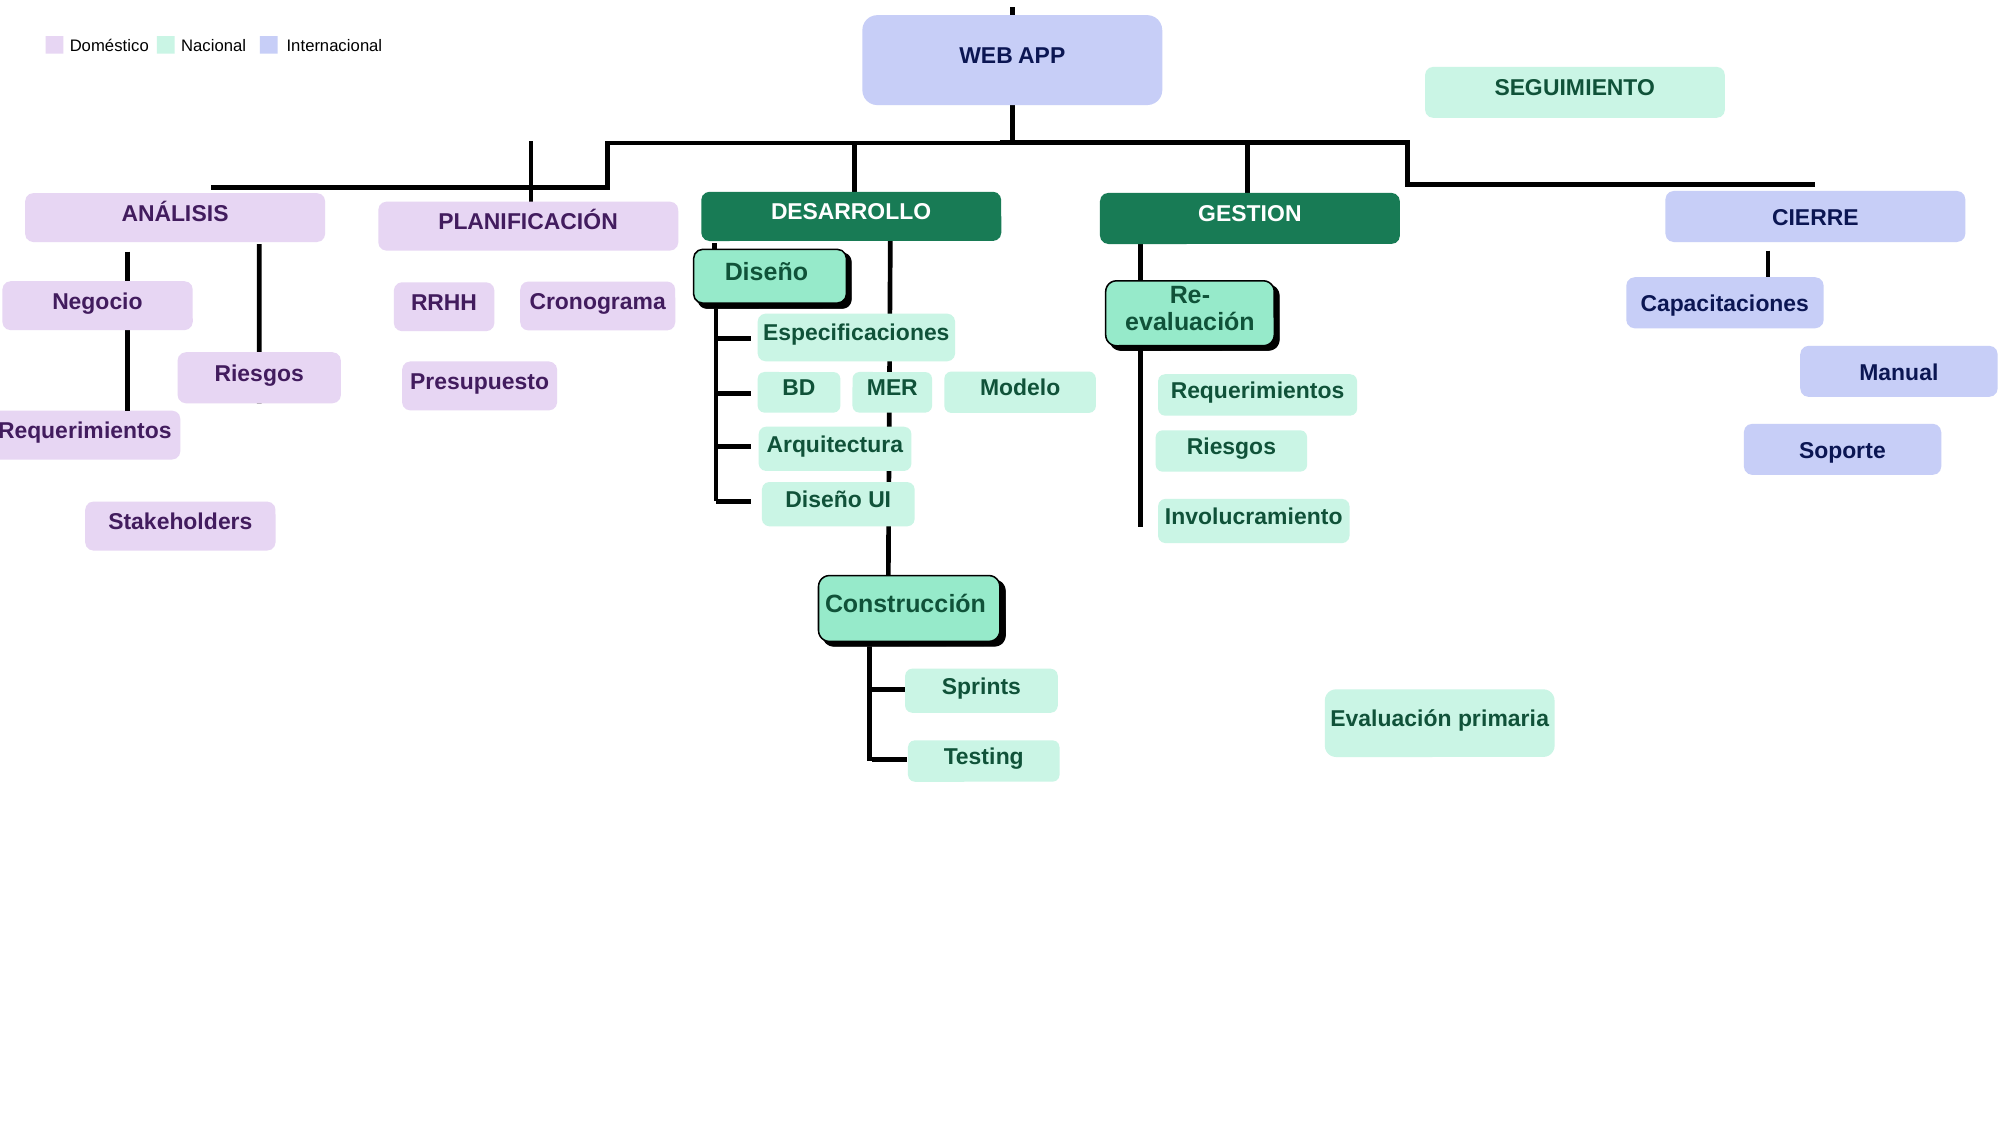

WEB APP

Doméstico

Nacional

Internacional
SEGUIMIENTO
CIERRE
DESARROLLO
GESTION
ANÁLISIS
PLANIFICACIÓN
Diseño
Capacitaciones
Re-evaluación
Negocio
Cronograma
RRHH
Especificaciones
Manual
Riesgos
Presupuesto
Modelo
MER
BD
Requerimientos
Requerimientos
Soporte
Arquitectura
Riesgos
Diseño UI
Involucramiento
Stakeholders
Construcción
Sprints
Evaluación primaria
Testing